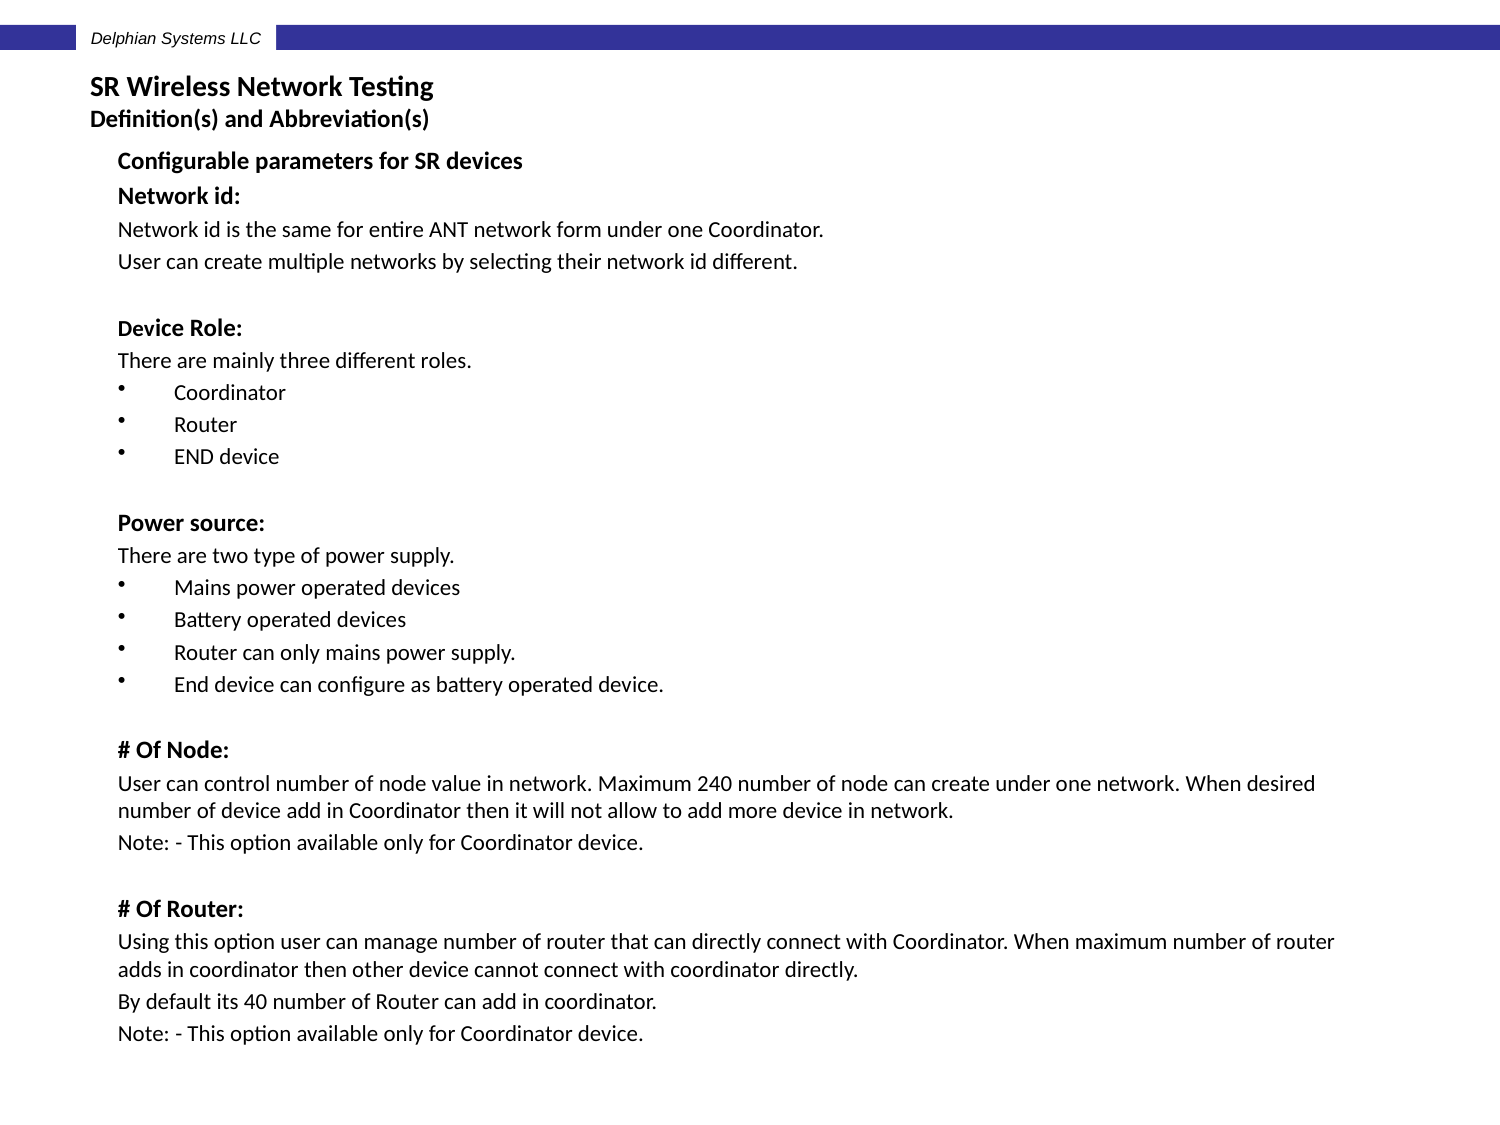

# SR Wireless Network Testing Definition(s) and Abbreviation(s)
Configurable parameters for SR devices
Network id:
Network id is the same for entire ANT network form under one Coordinator.
User can create multiple networks by selecting their network id different.

Device Role:
There are mainly three different roles.
Coordinator
Router
END device

Power source:
There are two type of power supply.
Mains power operated devices
Battery operated devices
Router can only mains power supply.
End device can configure as battery operated device.

# Of Node:
User can control number of node value in network. Maximum 240 number of node can create under one network. When desired number of device add in Coordinator then it will not allow to add more device in network.
Note: - This option available only for Coordinator device.

# Of Router:
Using this option user can manage number of router that can directly connect with Coordinator. When maximum number of router adds in coordinator then other device cannot connect with coordinator directly.
By default its 40 number of Router can add in coordinator.
Note: - This option available only for Coordinator device.